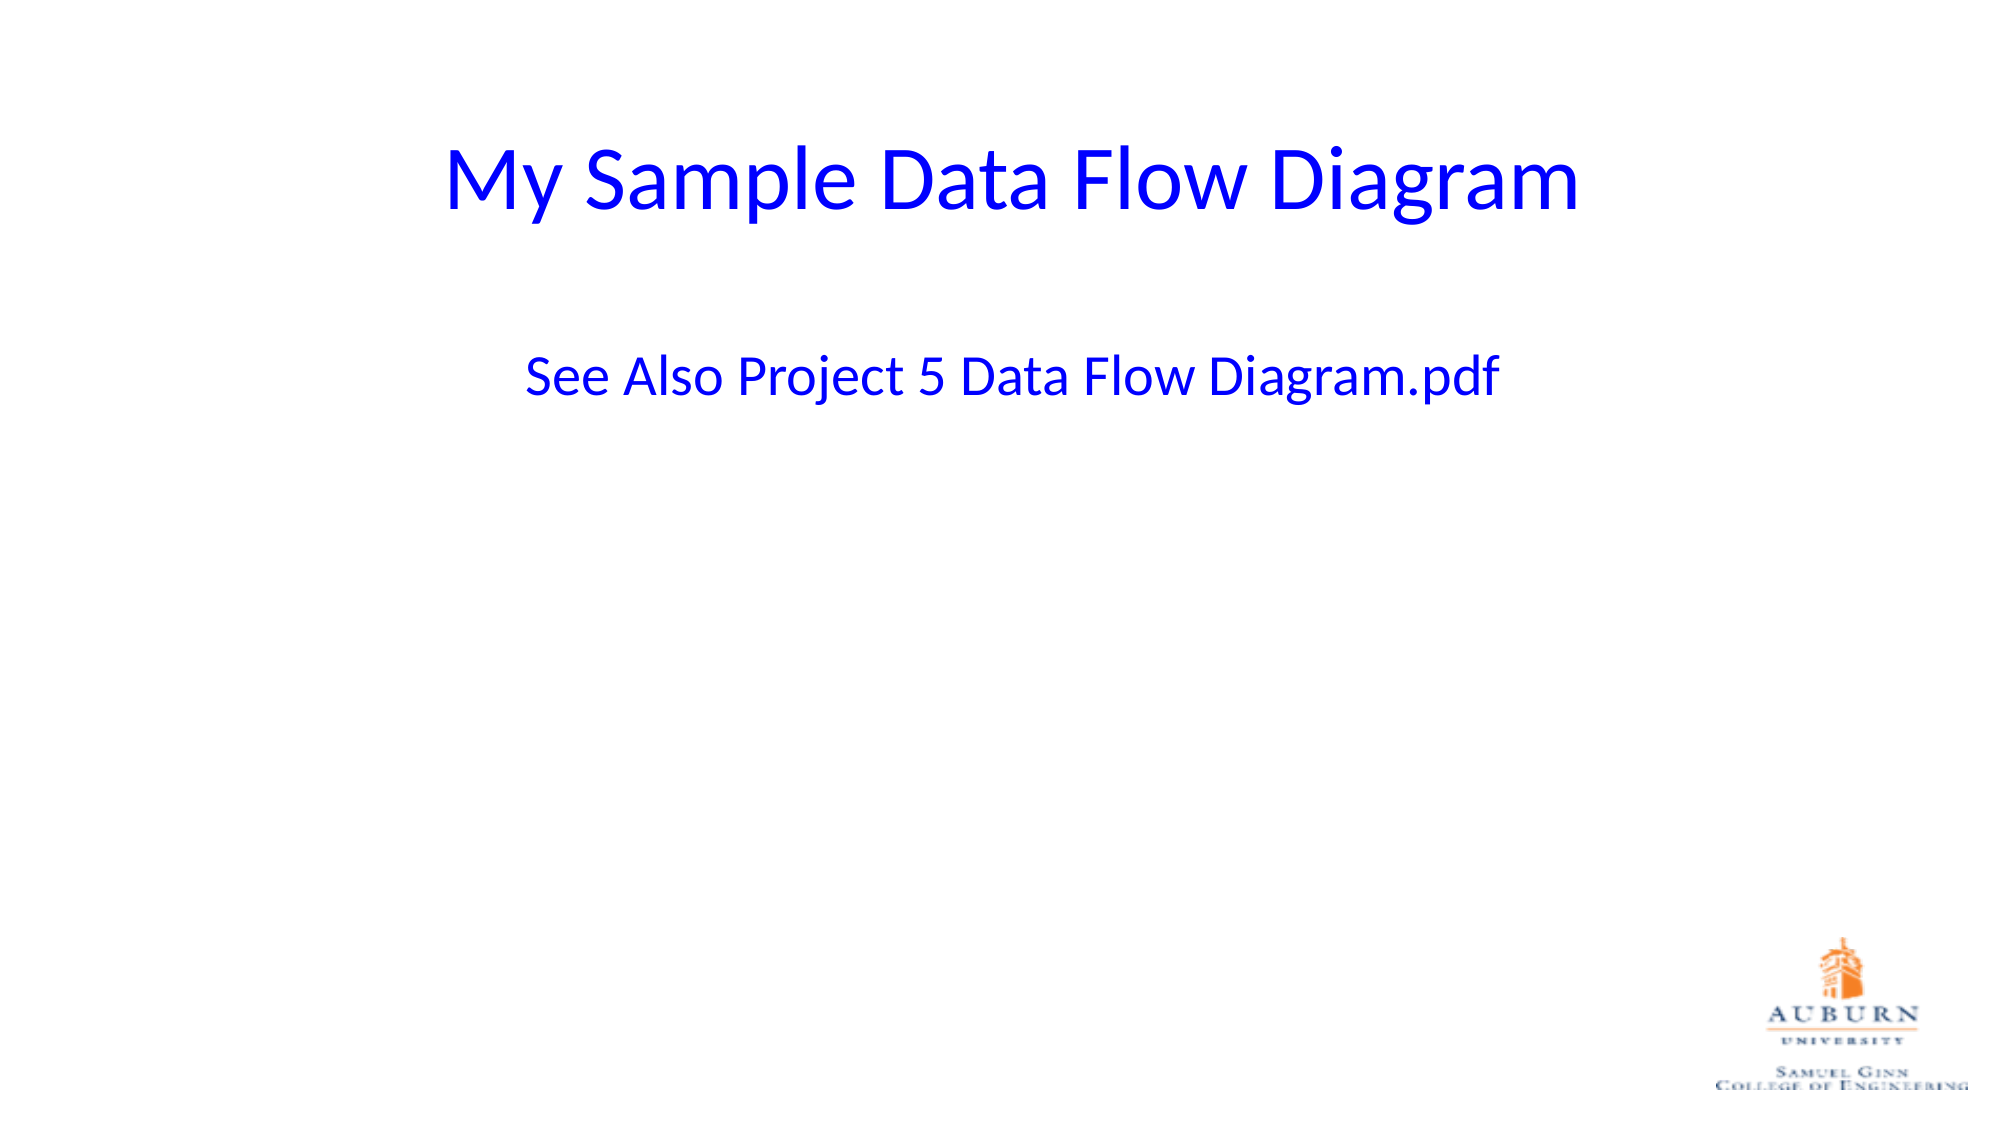

# My Sample Data Flow Diagram See Also Project 5 Data Flow Diagram.pdf